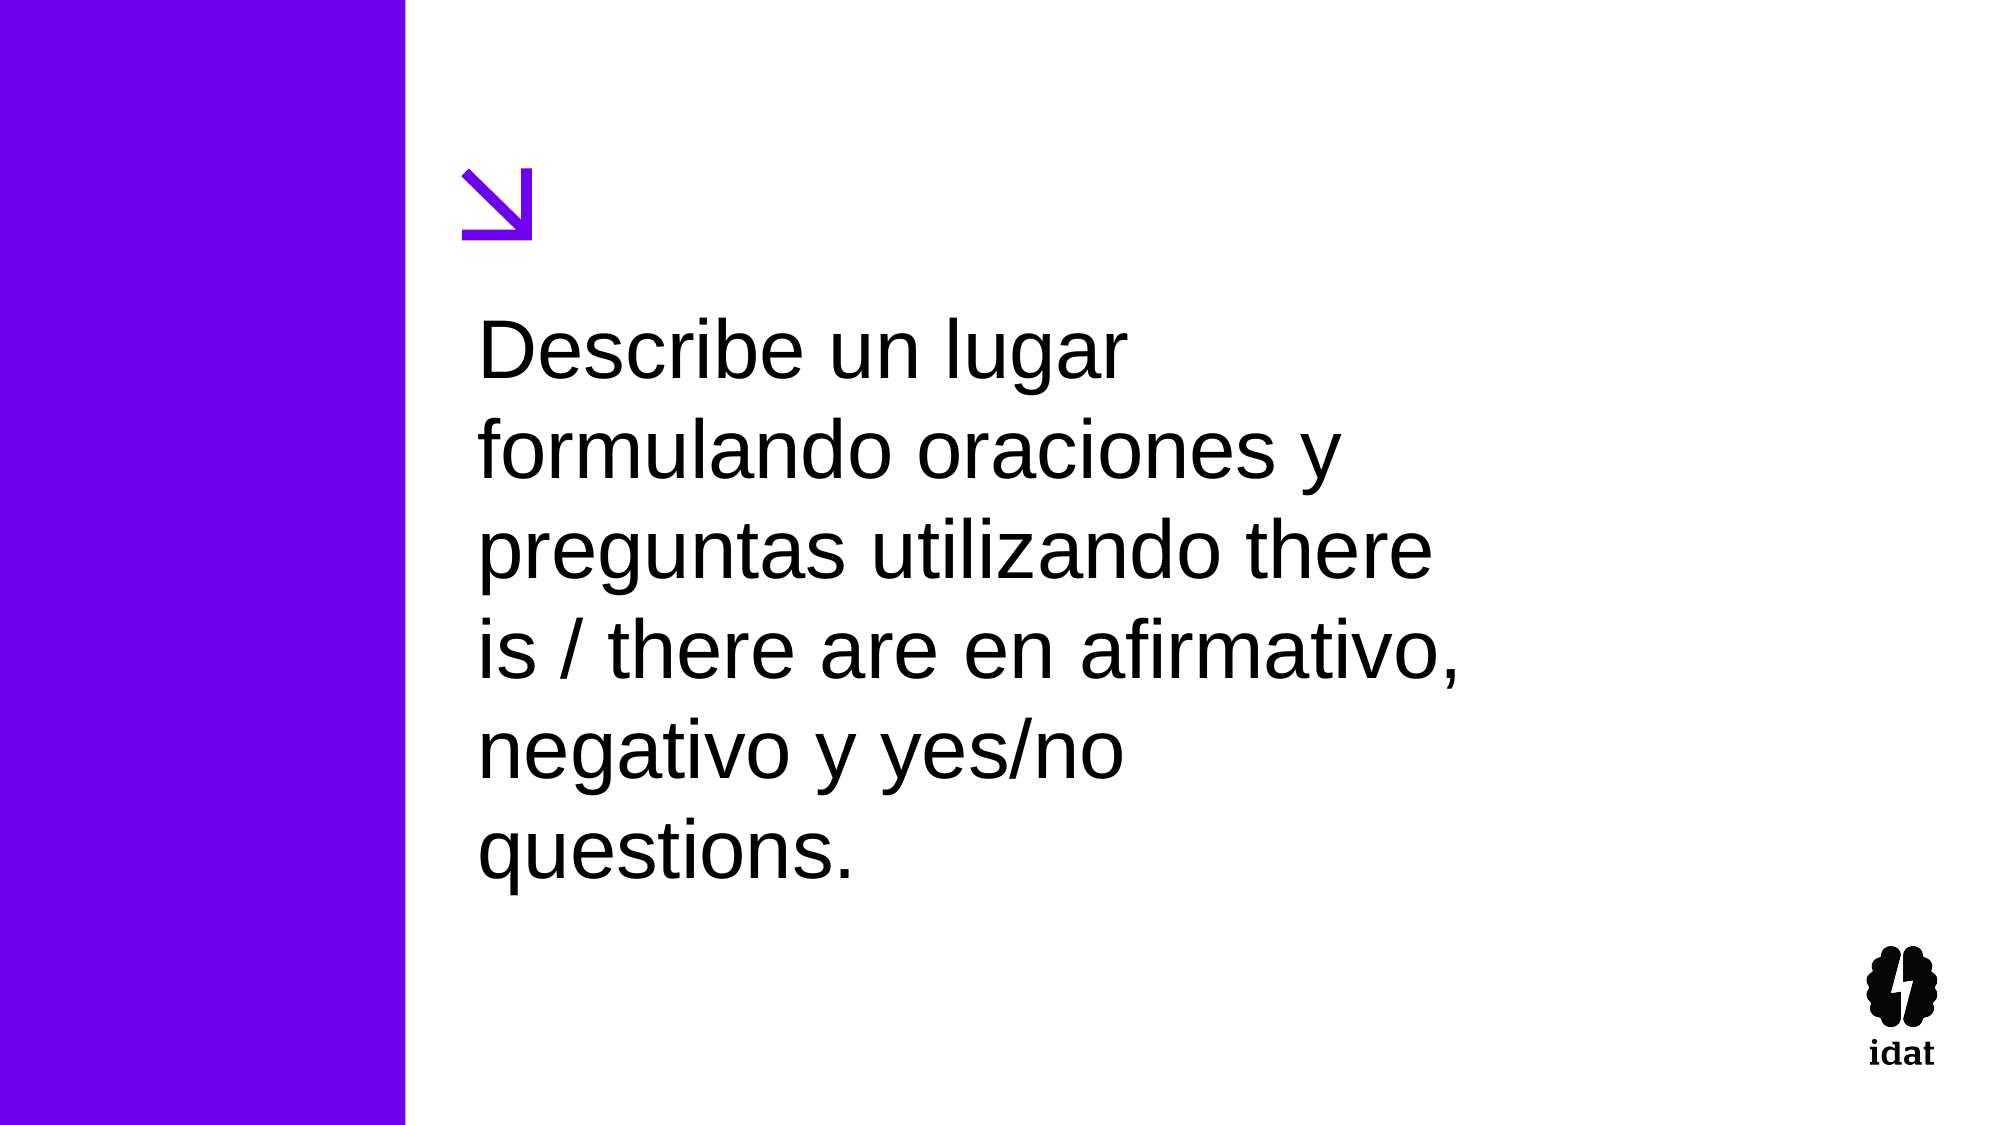

Describe un lugar  formulando oraciones y preguntas utilizando there is / there are en afirmativo, negativo y yes/no questions.